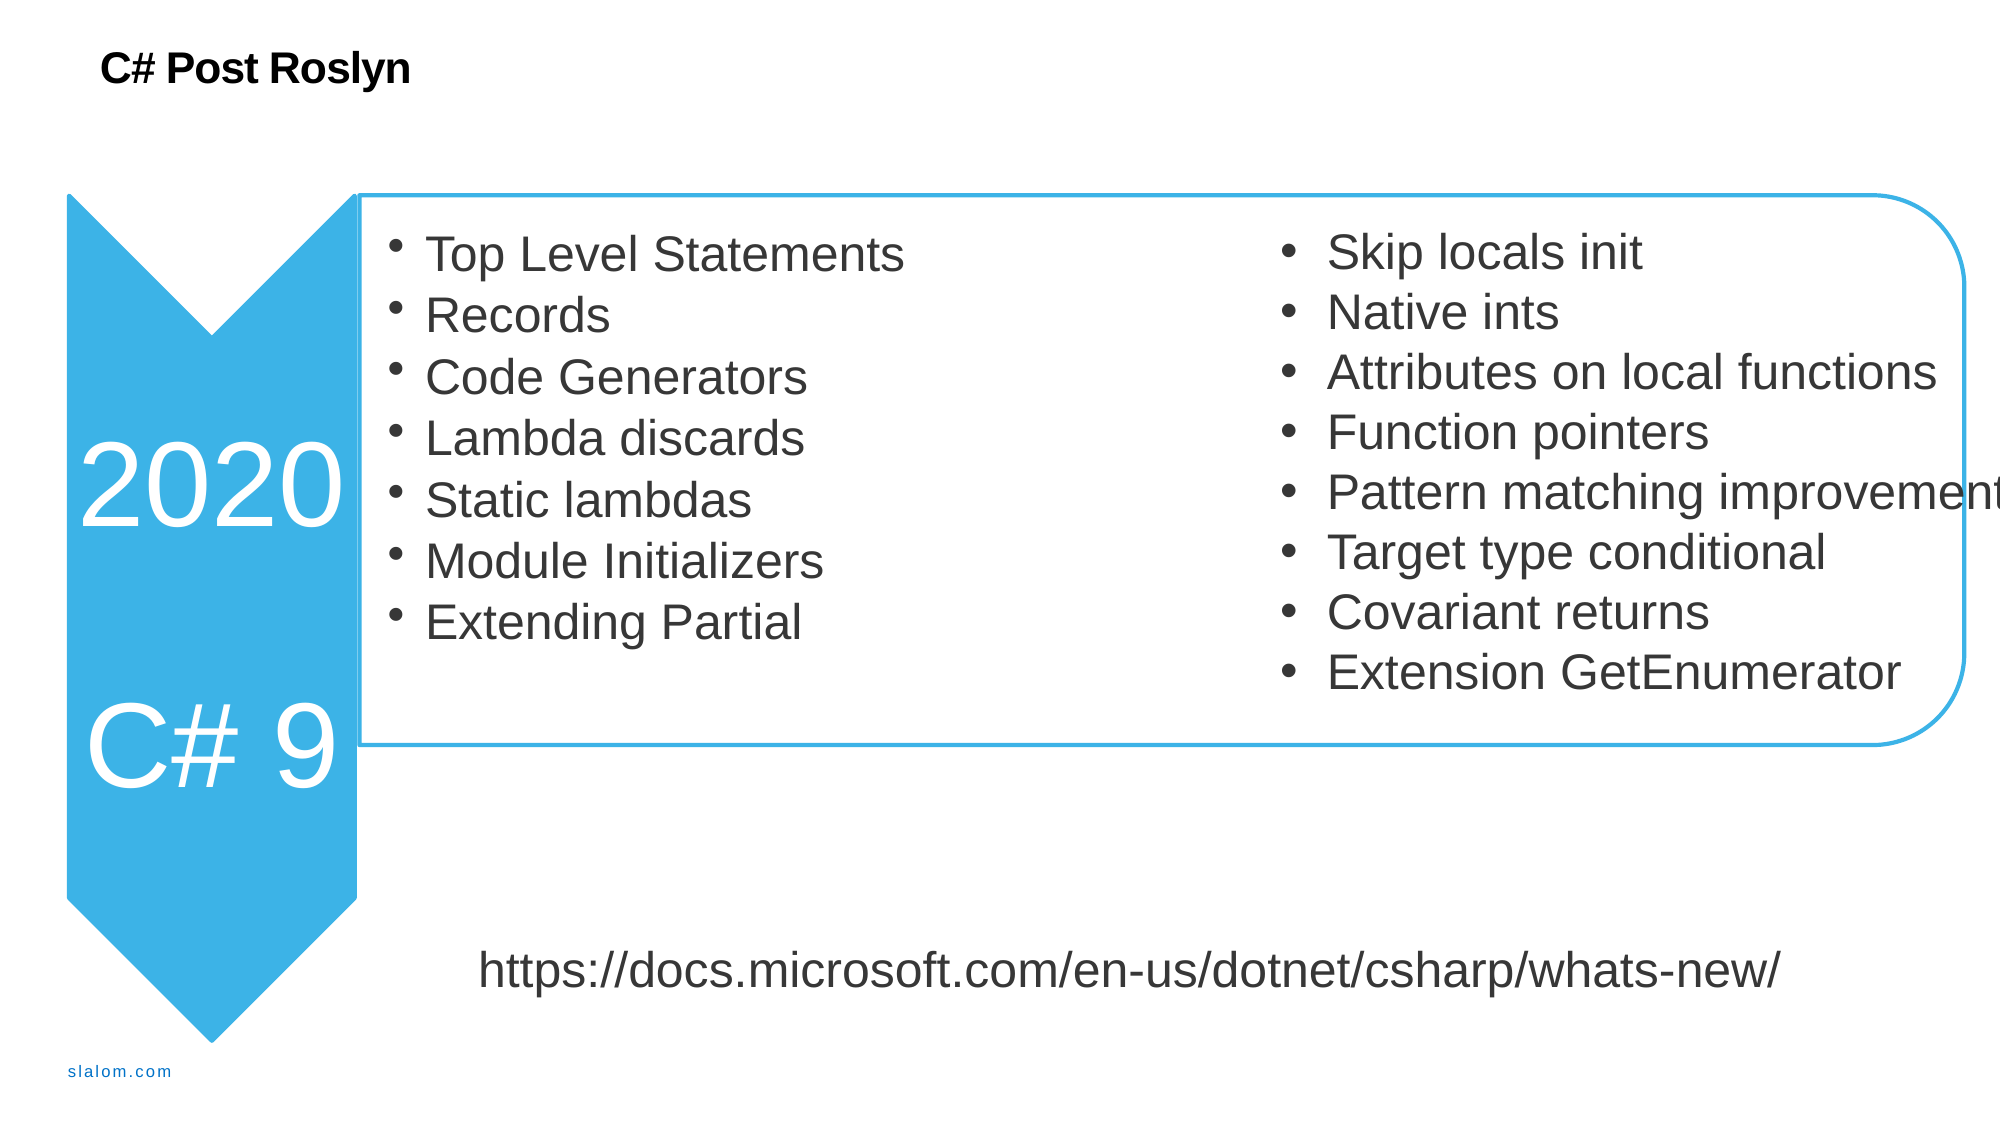

# C# Post Roslyn
2020
C# 9
Top Level Statements
Records
Code Generators
Lambda discards
Static lambdas
Module Initializers
Extending Partial
Target Type New
Skip locals init
Native ints
Attributes on local functions
Function pointers
Pattern matching improvements
Target type conditional
Covariant returns
Extension GetEnumerator

https://docs.microsoft.com/en-us/dotnet/csharp/whats-new/